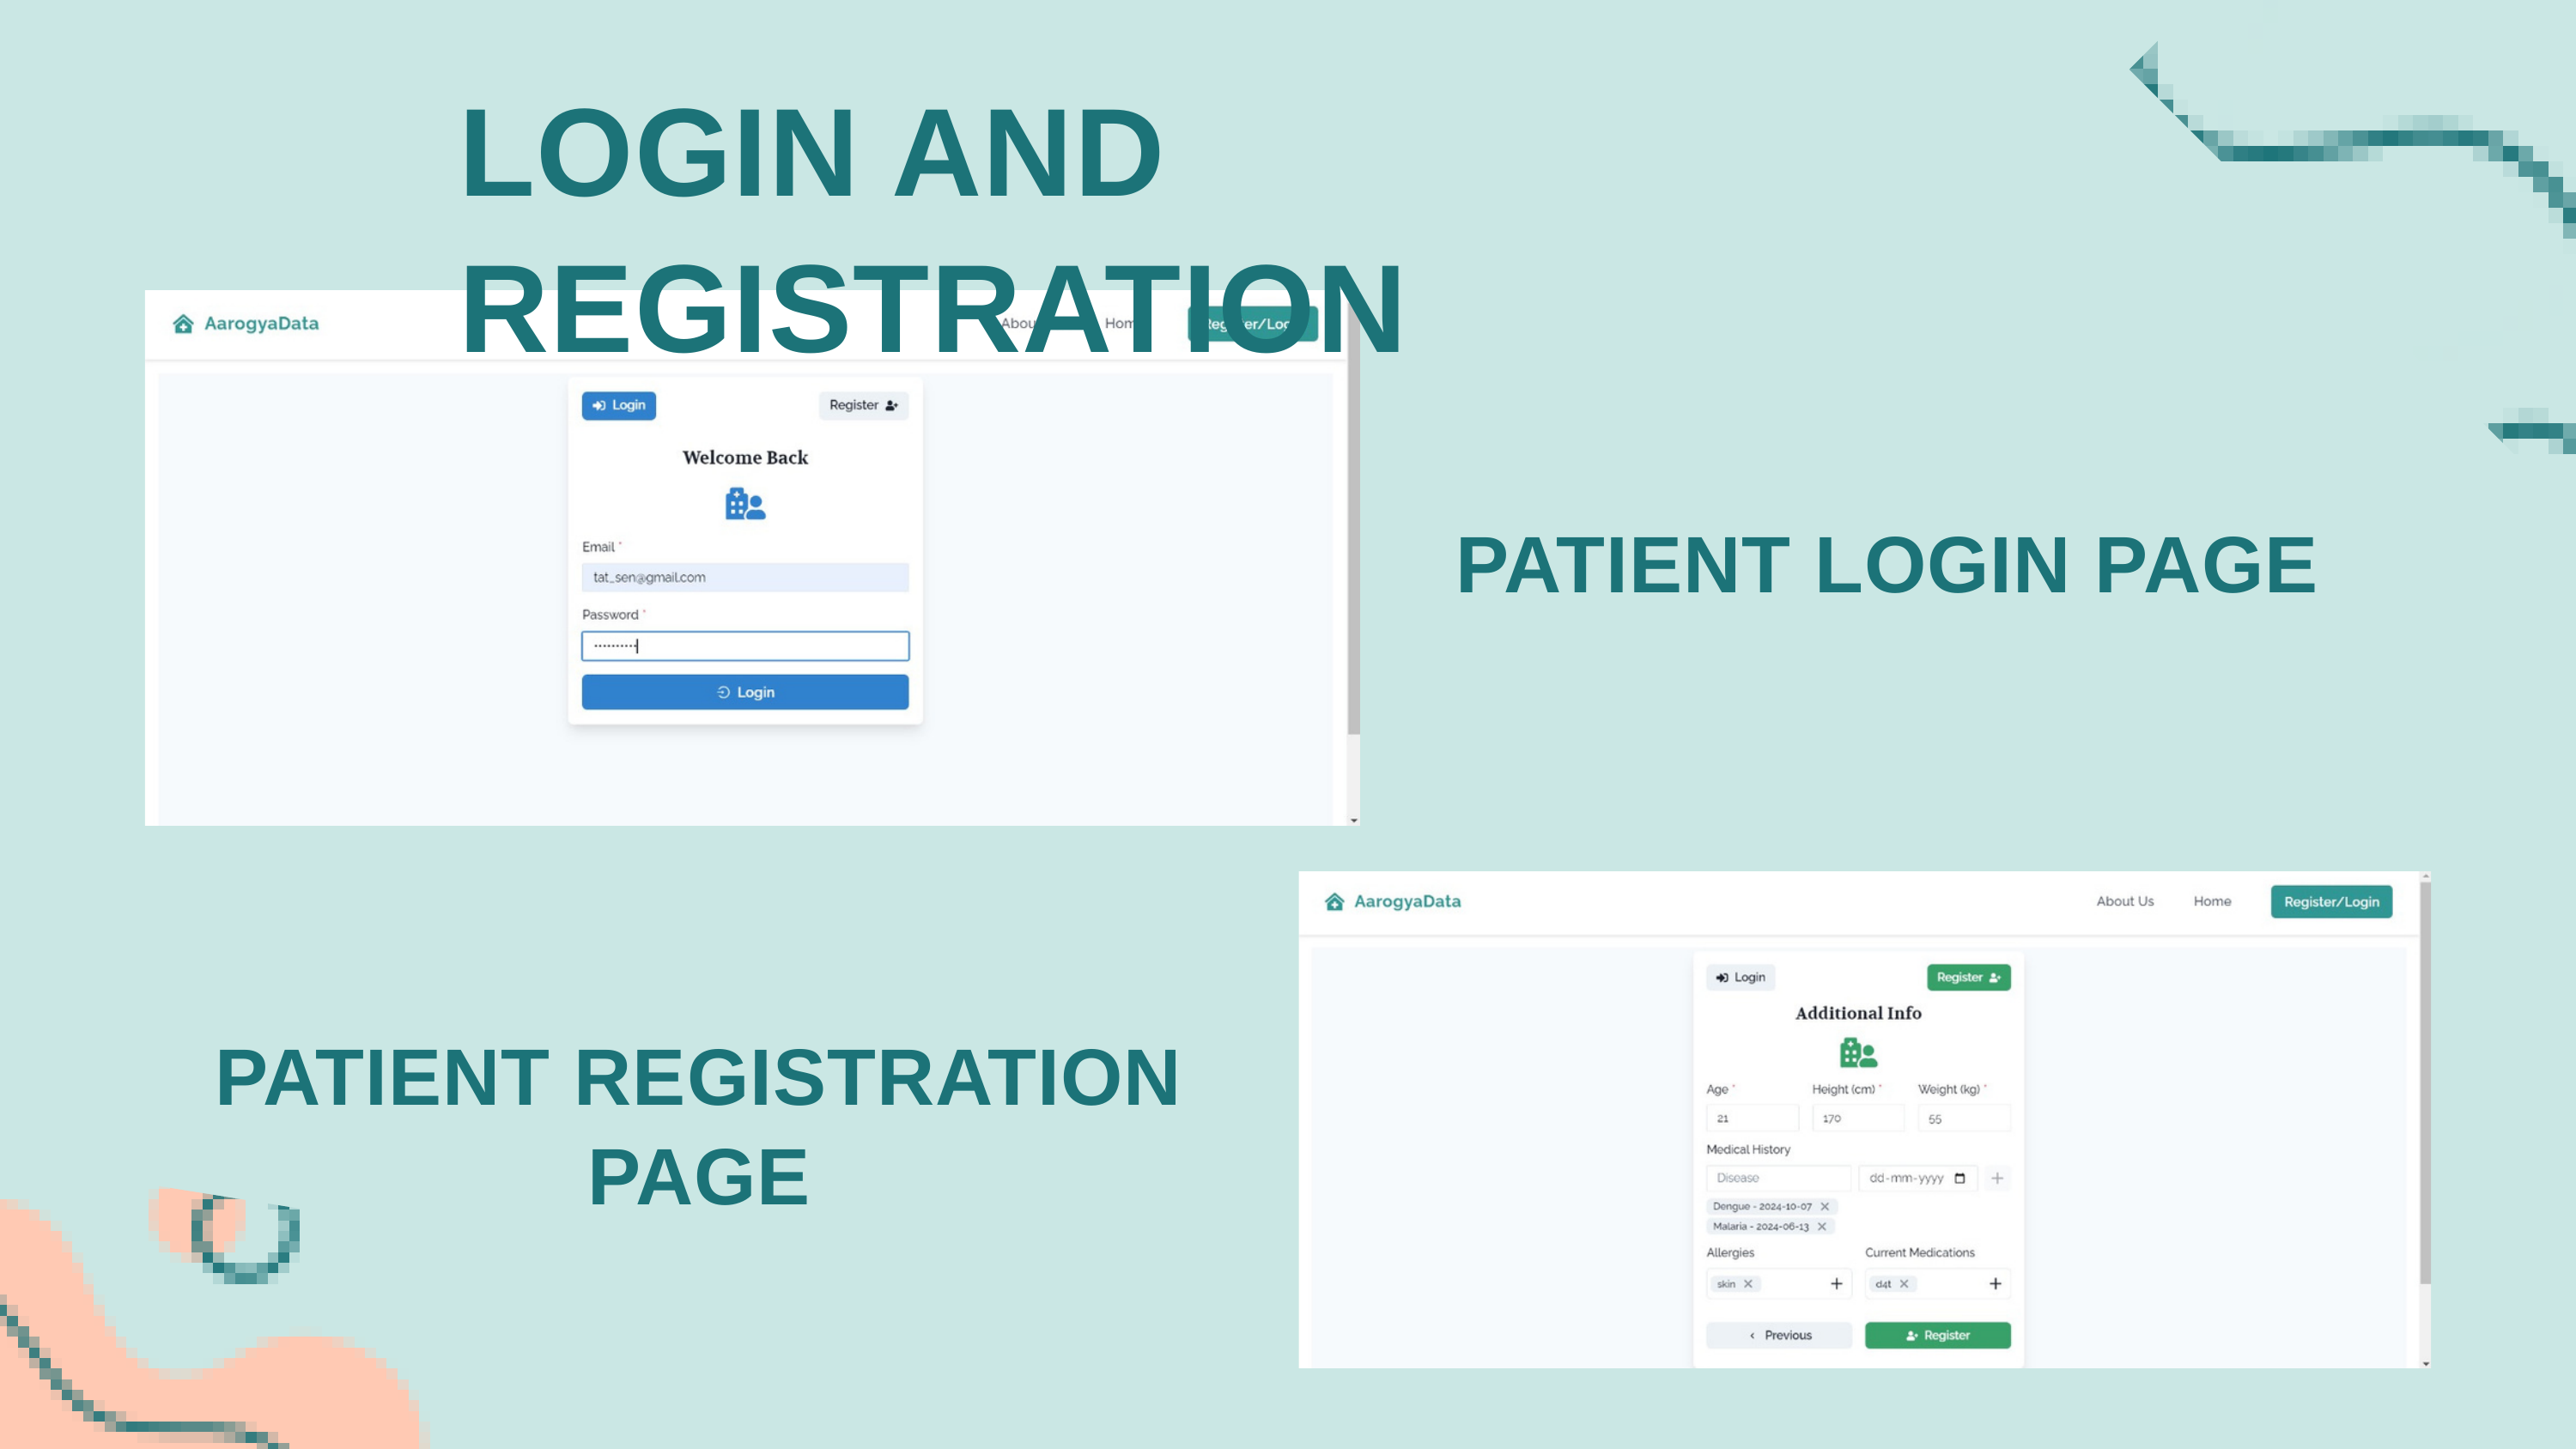

LOGIN AND REGISTRATION

PATIENT LOGIN PAGE

PATIENT REGISTRATION PAGE